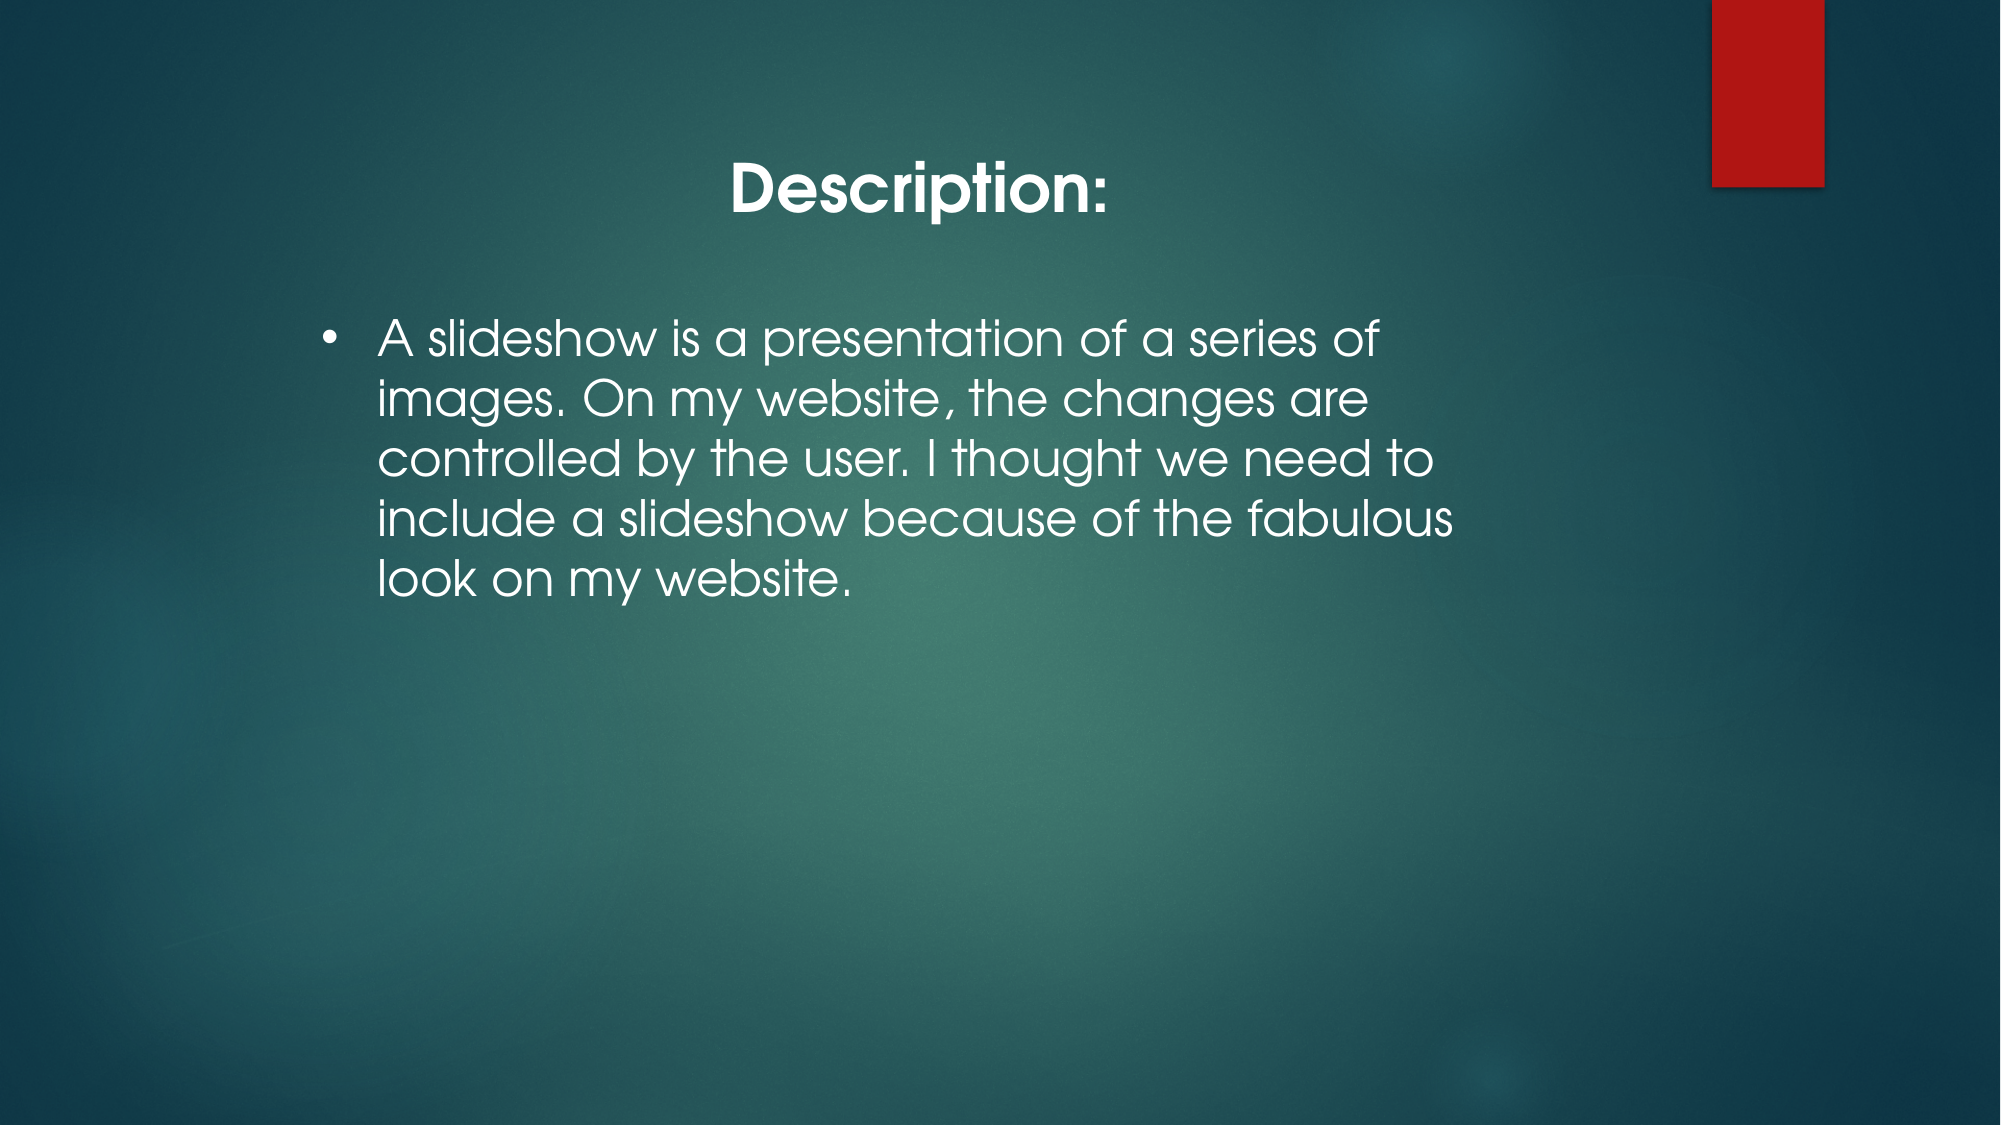

Description:

A slideshow is a presentation of a series of images. On my website, the changes are controlled by the user. I thought we need to include a slideshow because of the fabulous look on my website.